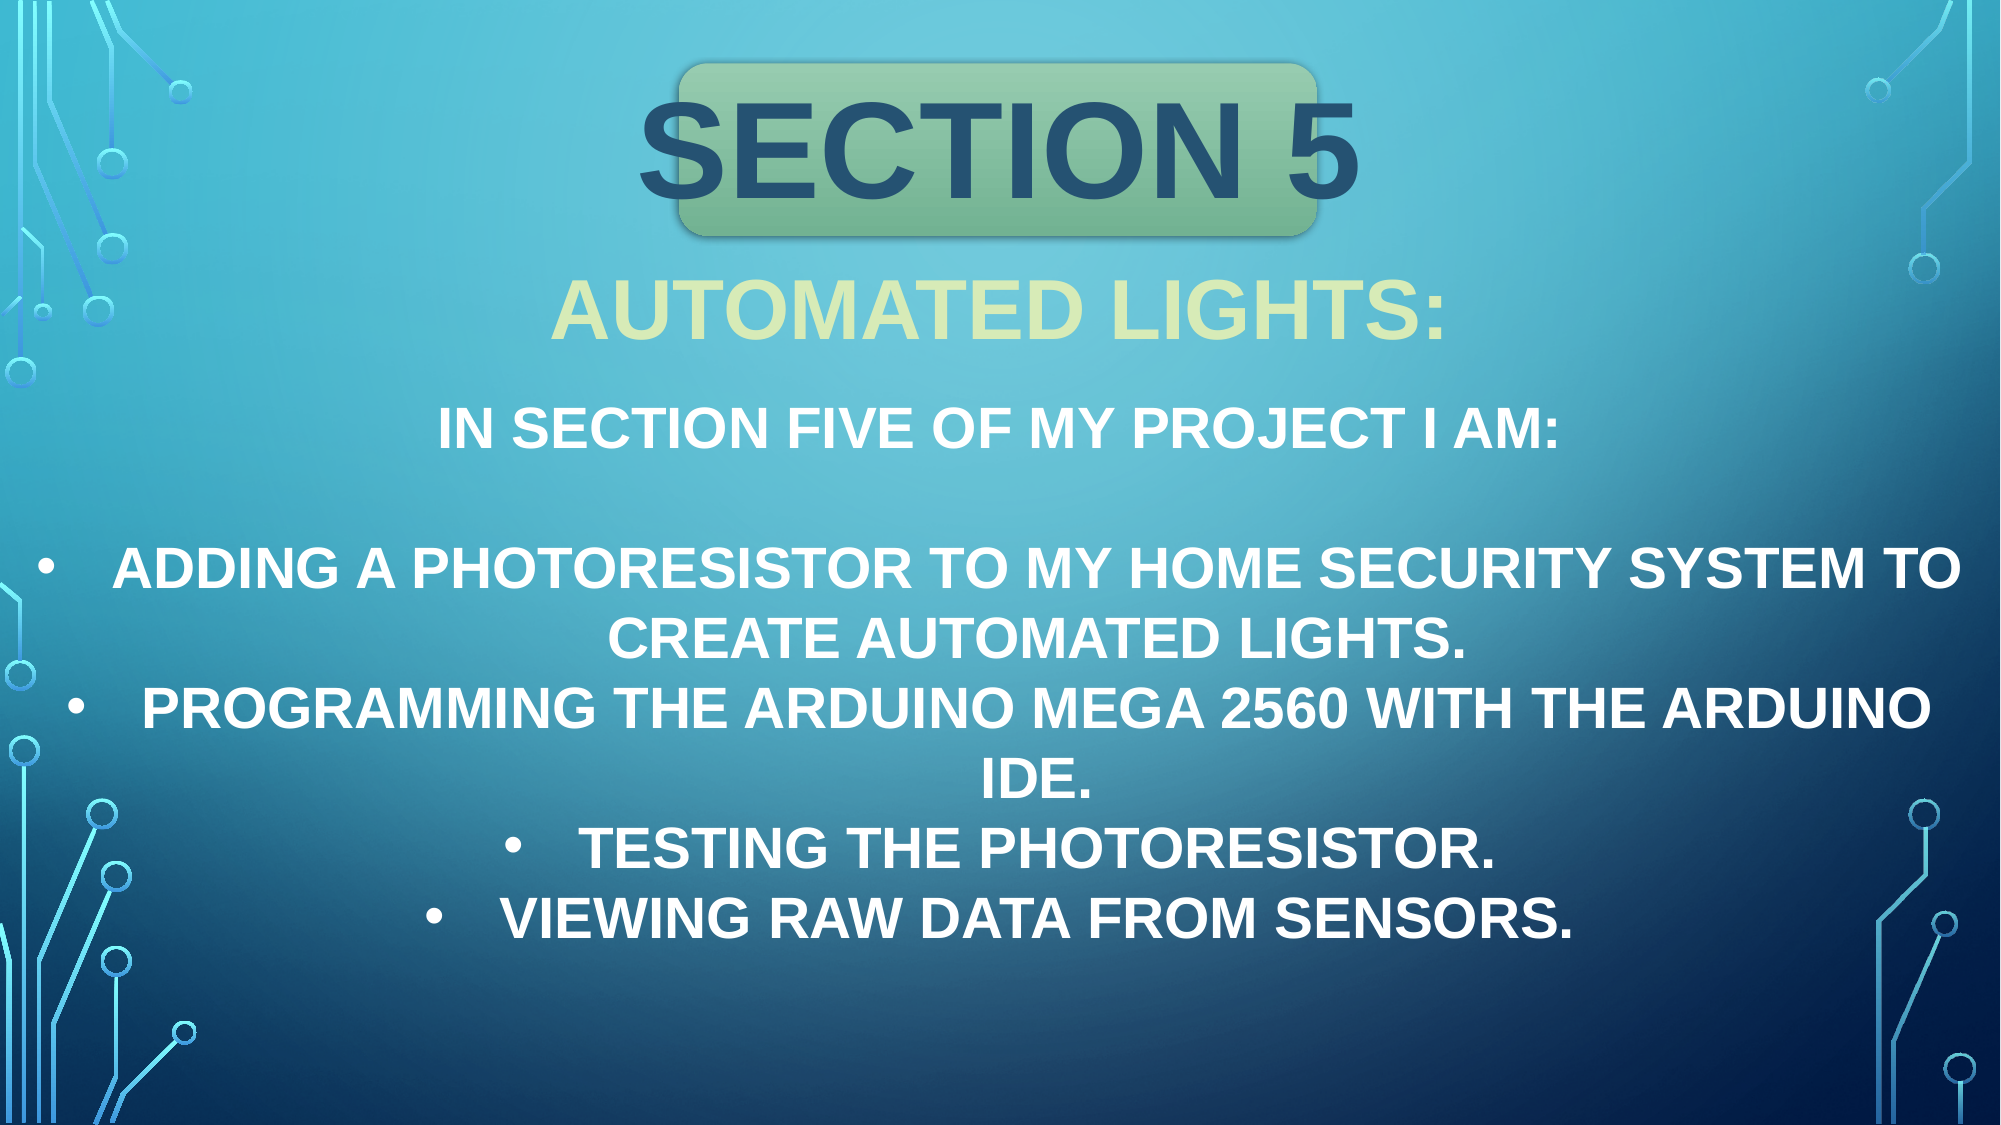

SECTION 5

# automated lights:
In section five of my project I am:

Adding a photoresistor to my home security system to create automated lights.
PROGRAMMING THE ARDUINO MEGA 2560 WITH THE ARDUINO IDE.
TESTING THE photoresistor.
VIEWING RAW DATA FROM SENSORS.